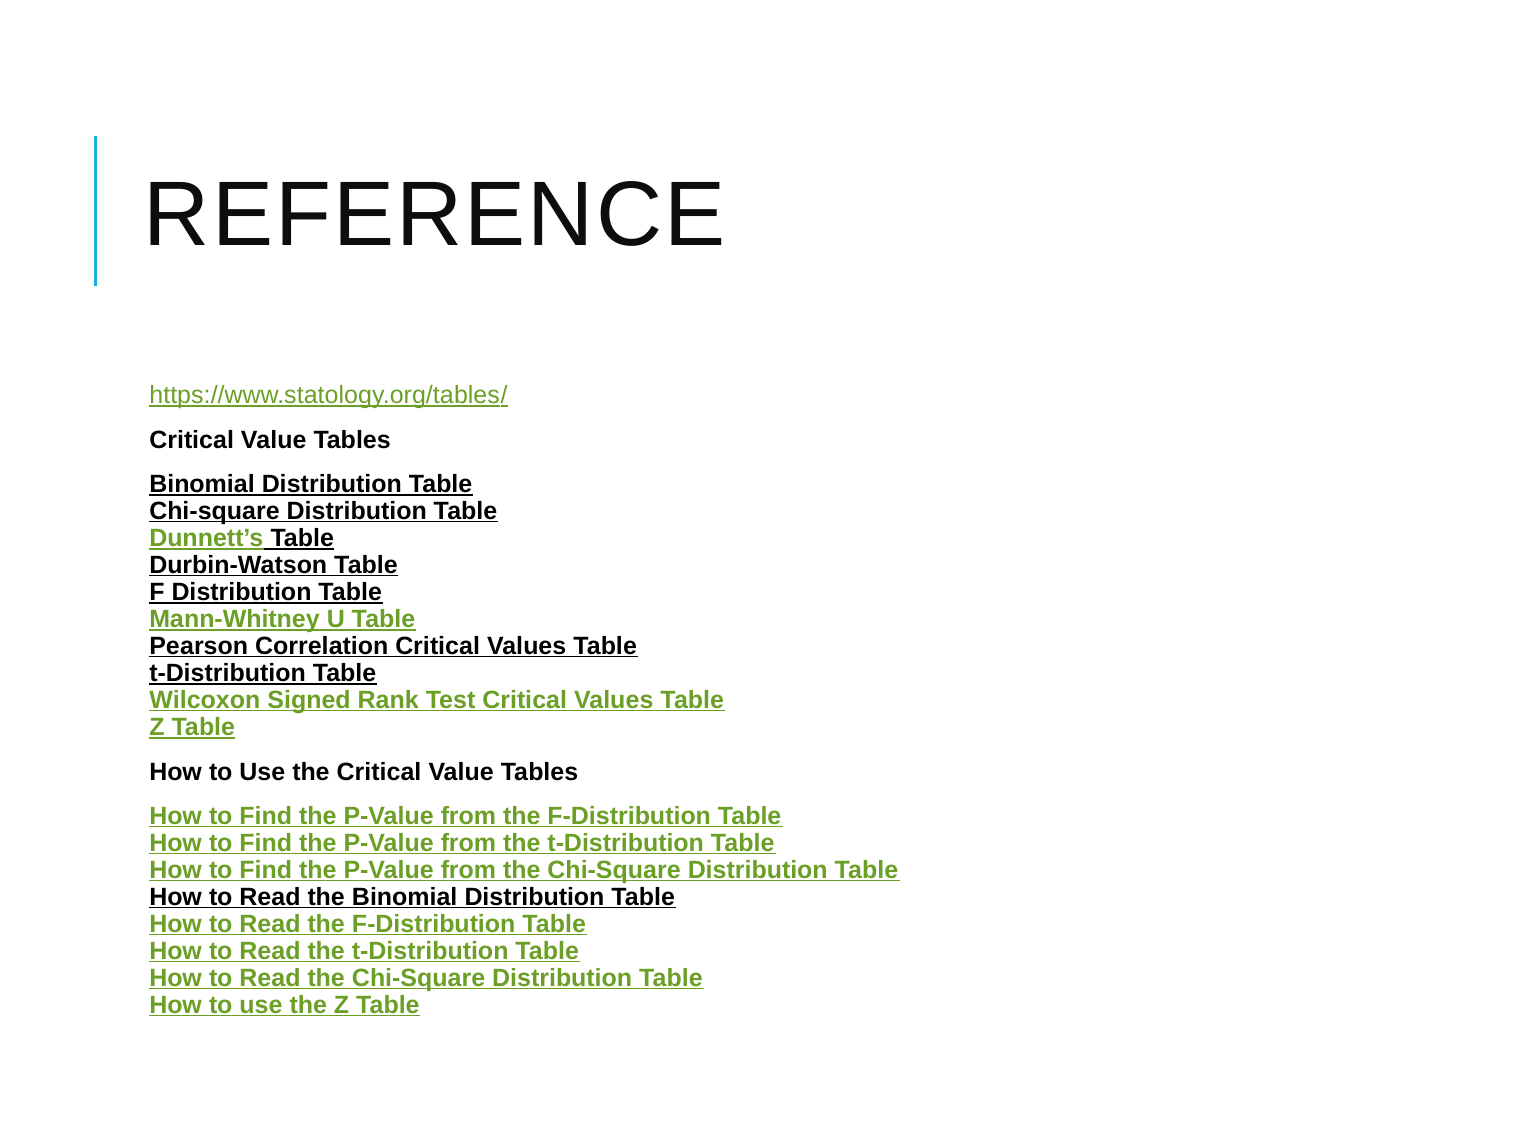

# Reference
https://www.statology.org/tables/
Critical Value Tables
Binomial Distribution Table
Chi-square Distribution Table
Dunnett’s Table
Durbin-Watson Table
F Distribution Table
Mann-Whitney U Table
Pearson Correlation Critical Values Table
t-Distribution Table
Wilcoxon Signed Rank Test Critical Values Table
Z Table
How to Use the Critical Value Tables
How to Find the P-Value from the F-Distribution Table
How to Find the P-Value from the t-Distribution Table
How to Find the P-Value from the Chi-Square Distribution Table
How to Read the Binomial Distribution Table
How to Read the F-Distribution Table
How to Read the t-Distribution Table
How to Read the Chi-Square Distribution Table
How to use the Z Table